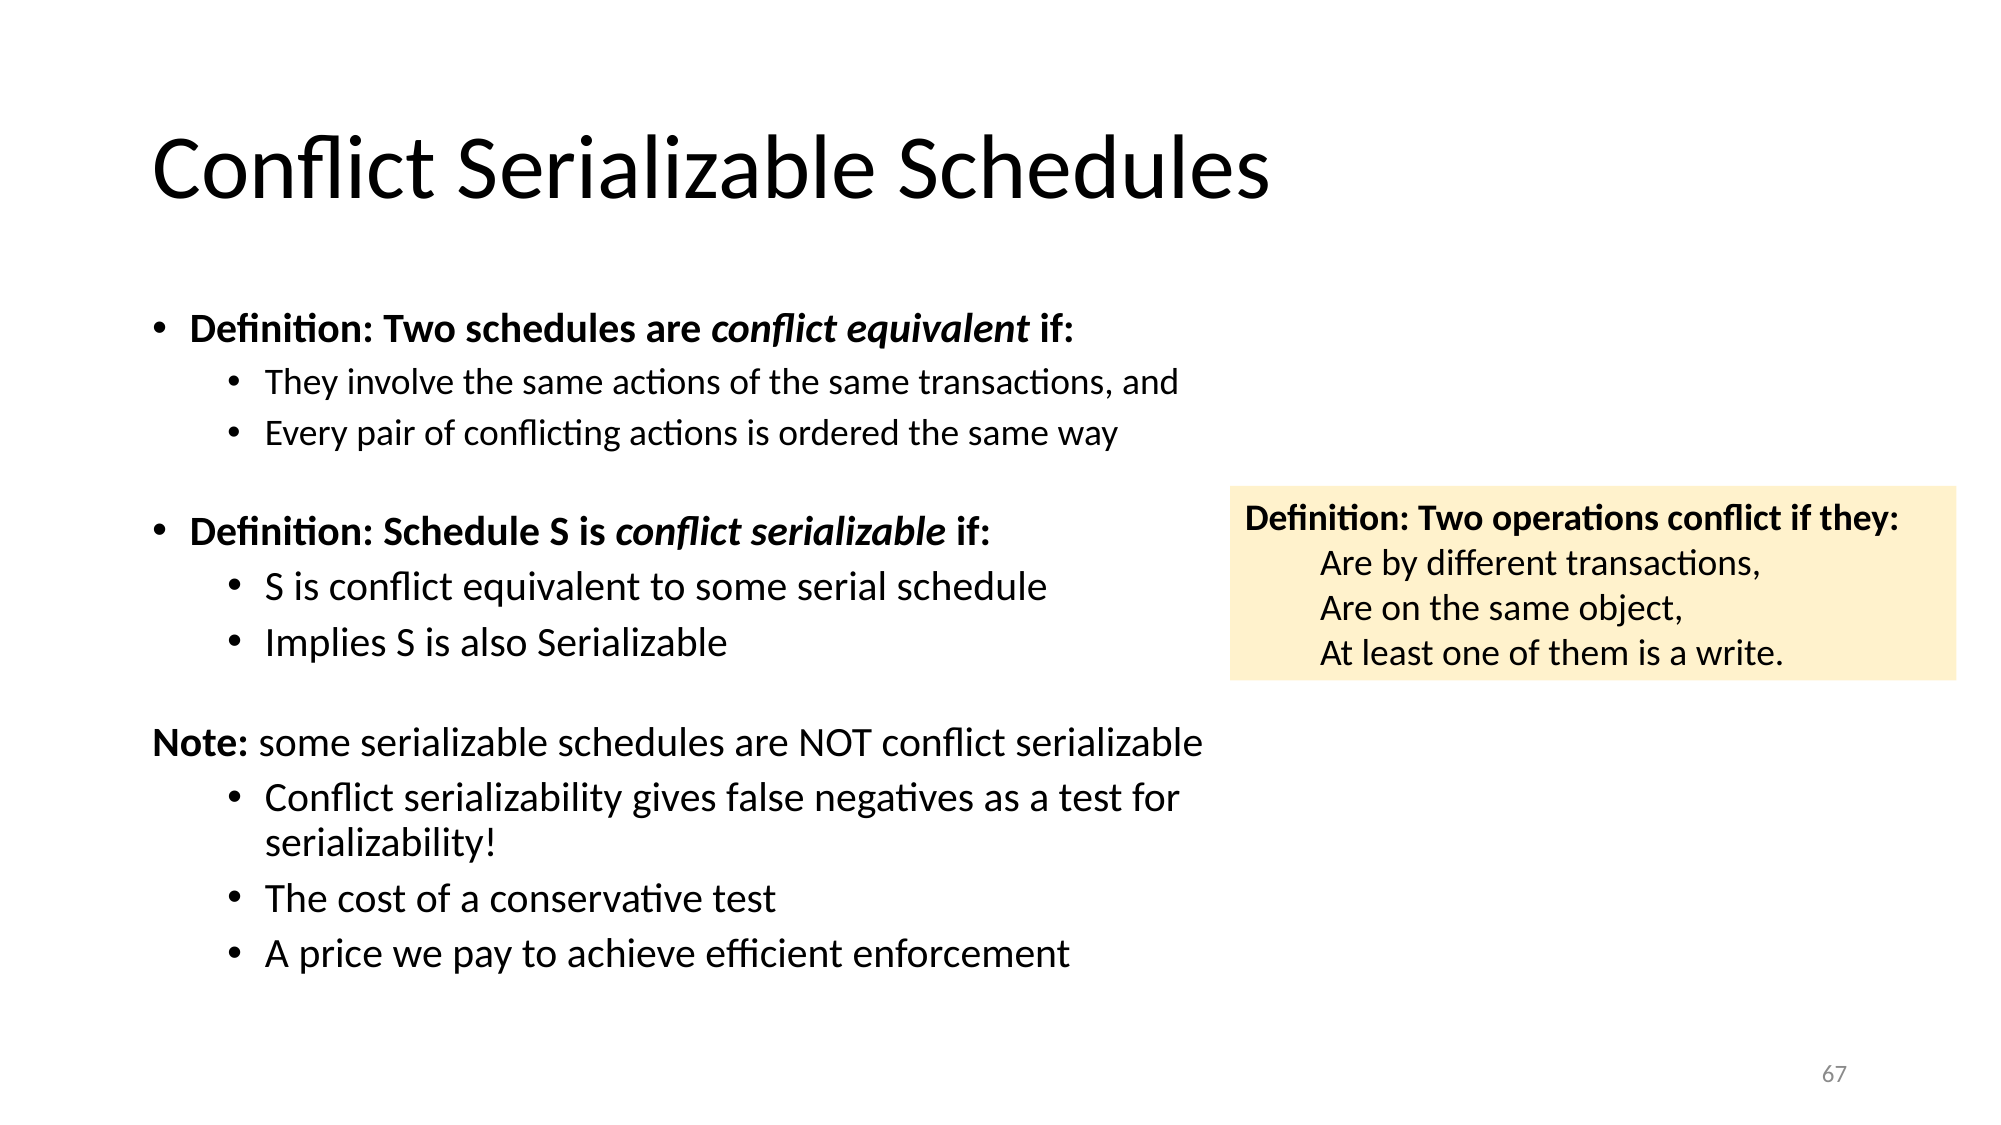

# Conflict Serializable Schedules
Definition: Two schedules are conflict equivalent if:
They involve the same actions of the same transactions, and
Every pair of conflicting actions is ordered the same way
Definition: Schedule S is conflict serializable if:
S is conflict equivalent to some serial schedule
Implies S is also Serializable
Note: some serializable schedules are NOT conflict serializable
Conflict serializability gives false negatives as a test for
serializability!
The cost of a conservative test
A price we pay to achieve efficient enforcement
Definition: Two operations conflict if they:
Are by different transactions,
Are on the same object,
At least one of them is a write.
67